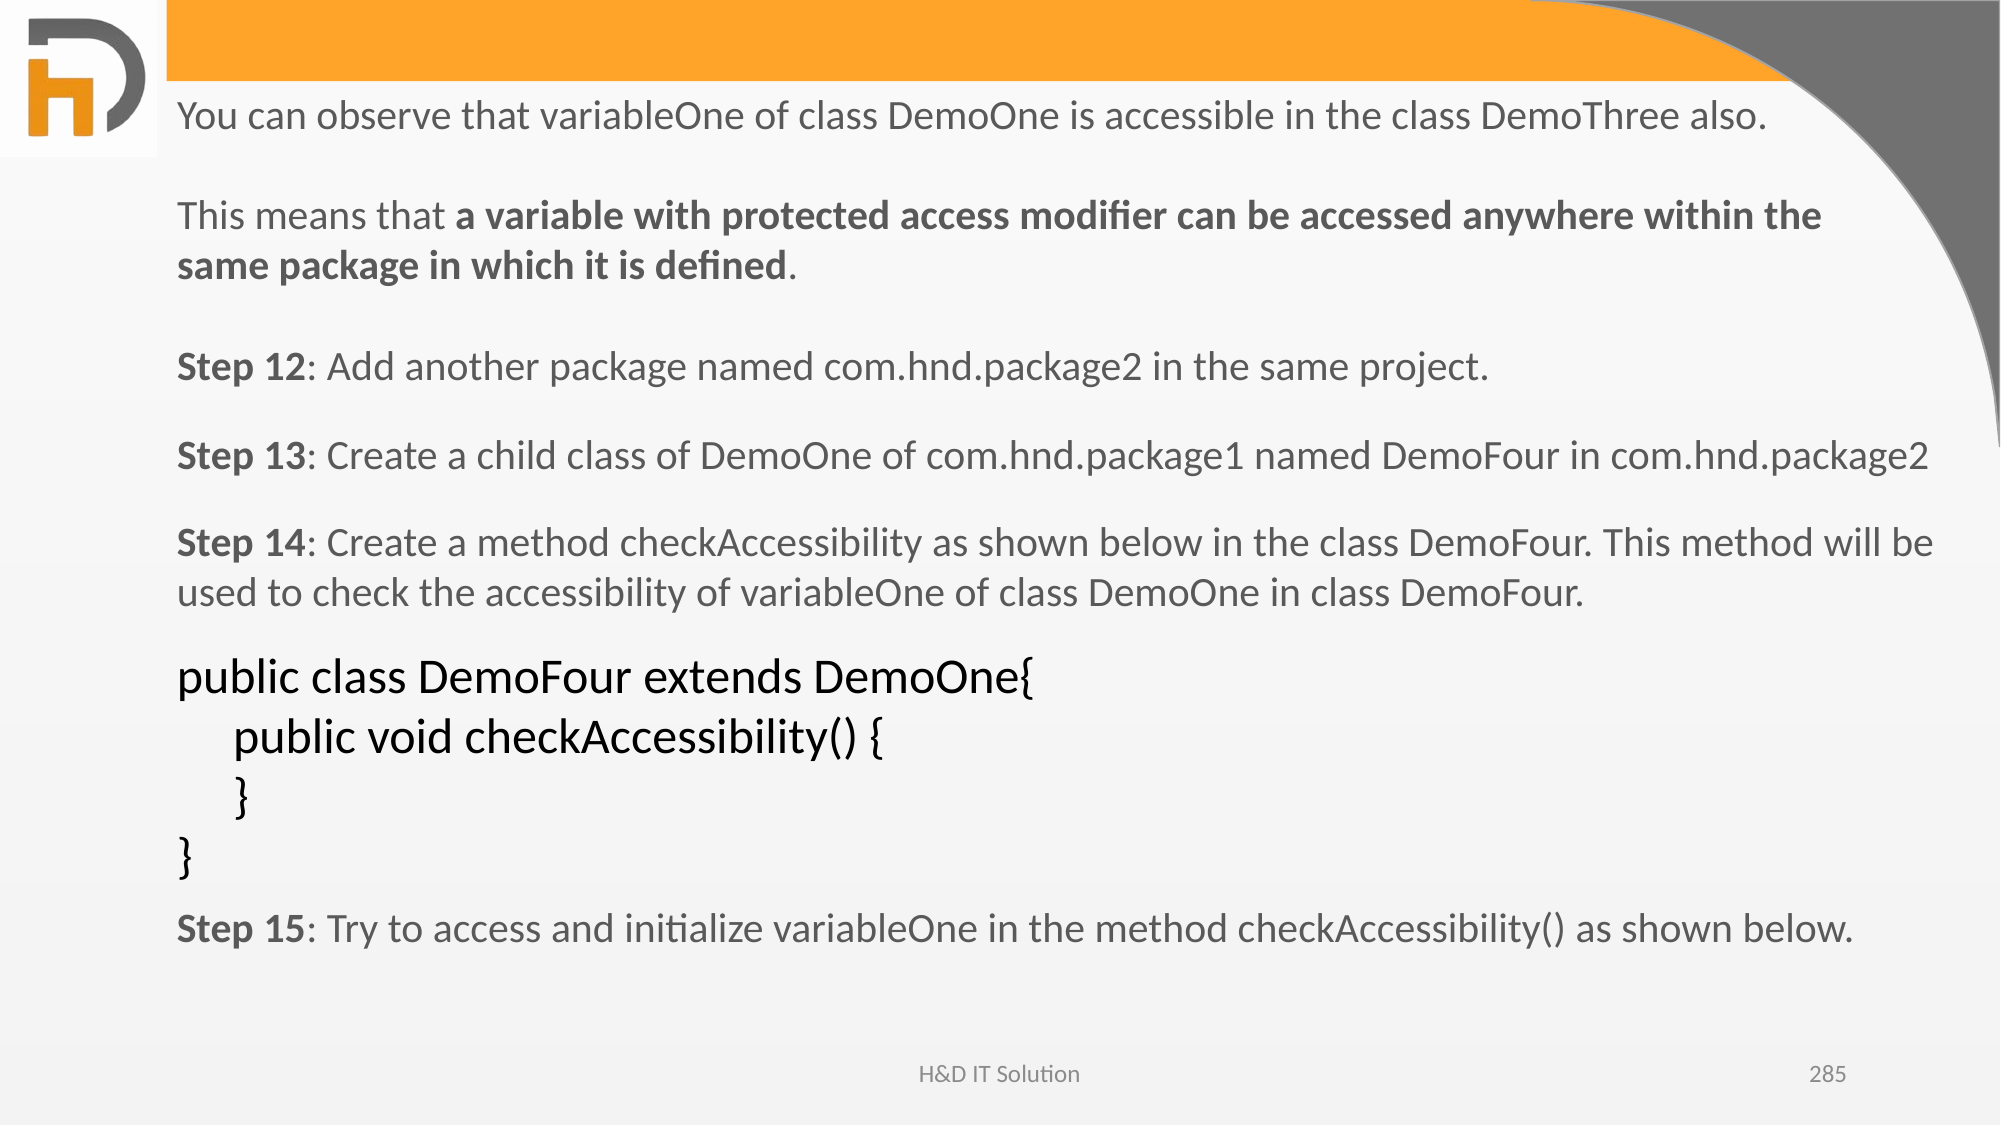

You can observe that variableOne of class DemoOne is accessible in the class DemoThree also.

This means that a variable with protected access modifier can be accessed anywhere within the same package in which it is defined.

Step 12: Add another package named com.hnd.package2 in the same project.
Step 13: Create a child class of DemoOne of com.hnd.package1 named DemoFour in com.hnd.package2
Step 14: Create a method checkAccessibility as shown below in the class DemoFour. This method will be used to check the accessibility of variableOne of class DemoOne in class DemoFour.
public class DemoFour extends DemoOne{
     public void checkAccessibility() {
     }
}
Step 15: Try to access and initialize variableOne in the method checkAccessibility() as shown below.
H&D IT Solution
285